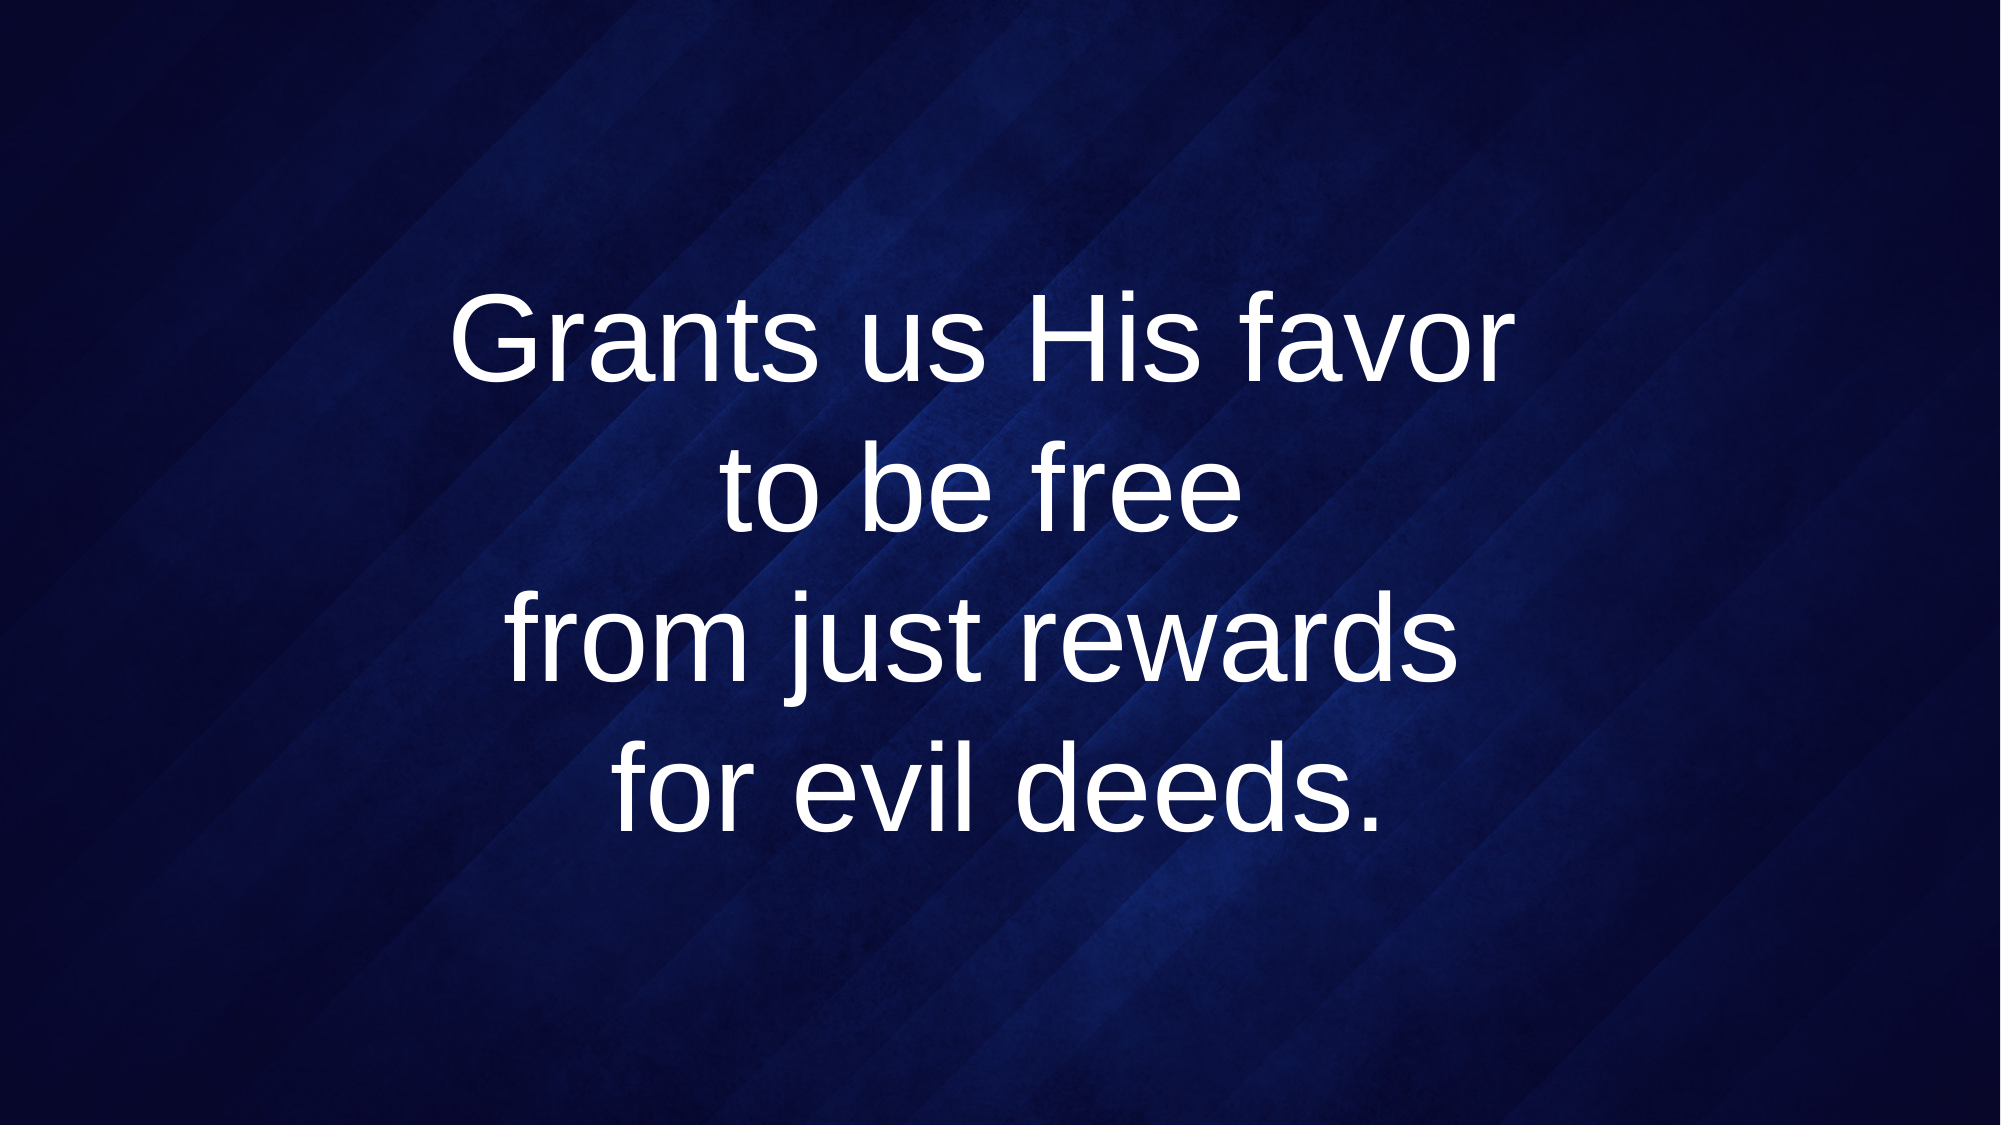

# Grants us His favor to be free from just rewards for evil deeds.